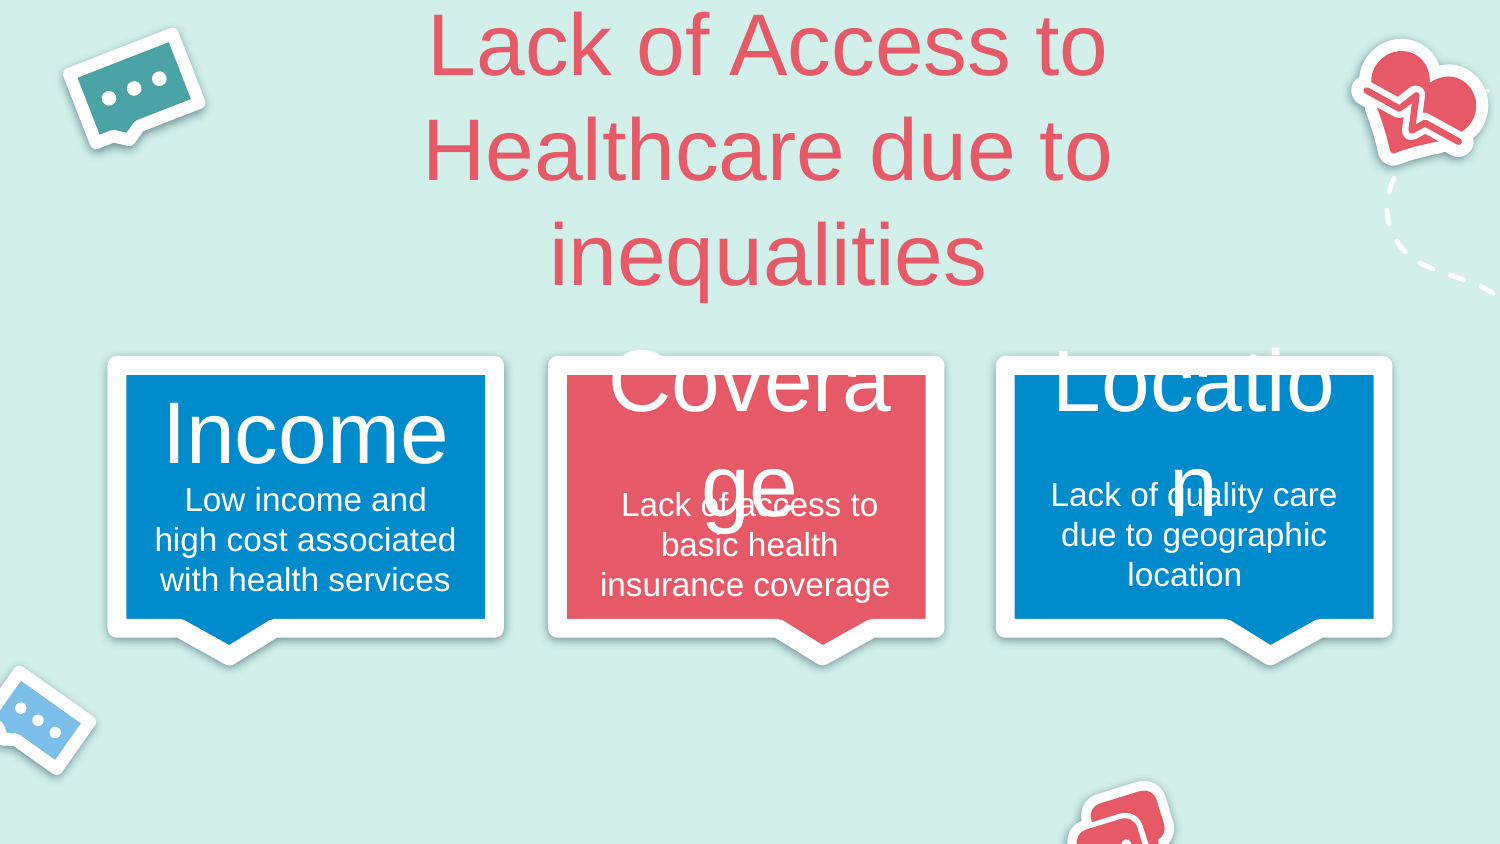

# Lack of Access to Healthcare due to inequalities

Income

Coverage

Location

Low income and high cost associated with health services
Lack of quality care due to geographic location
Lack of access to basic health insurance coverage